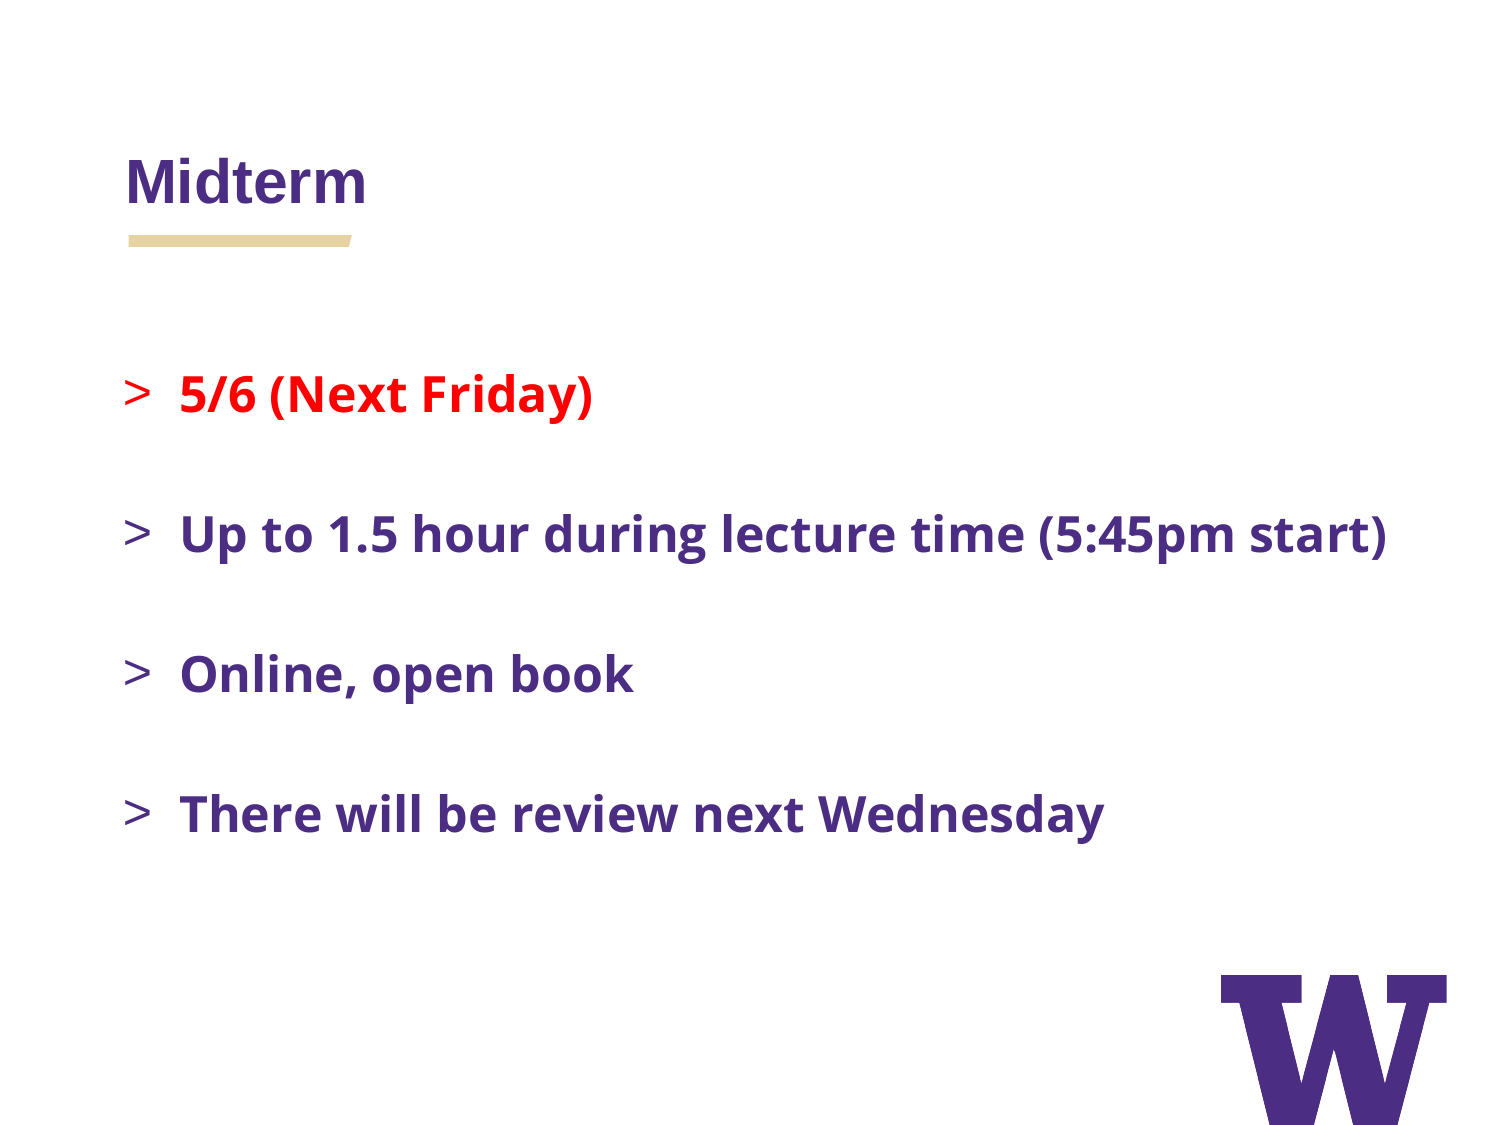

# Midterm

5/6 (Next Friday)

Up to 1.5 hour during lecture time (5:45pm start)

Online, open book

There will be review next Wednesday